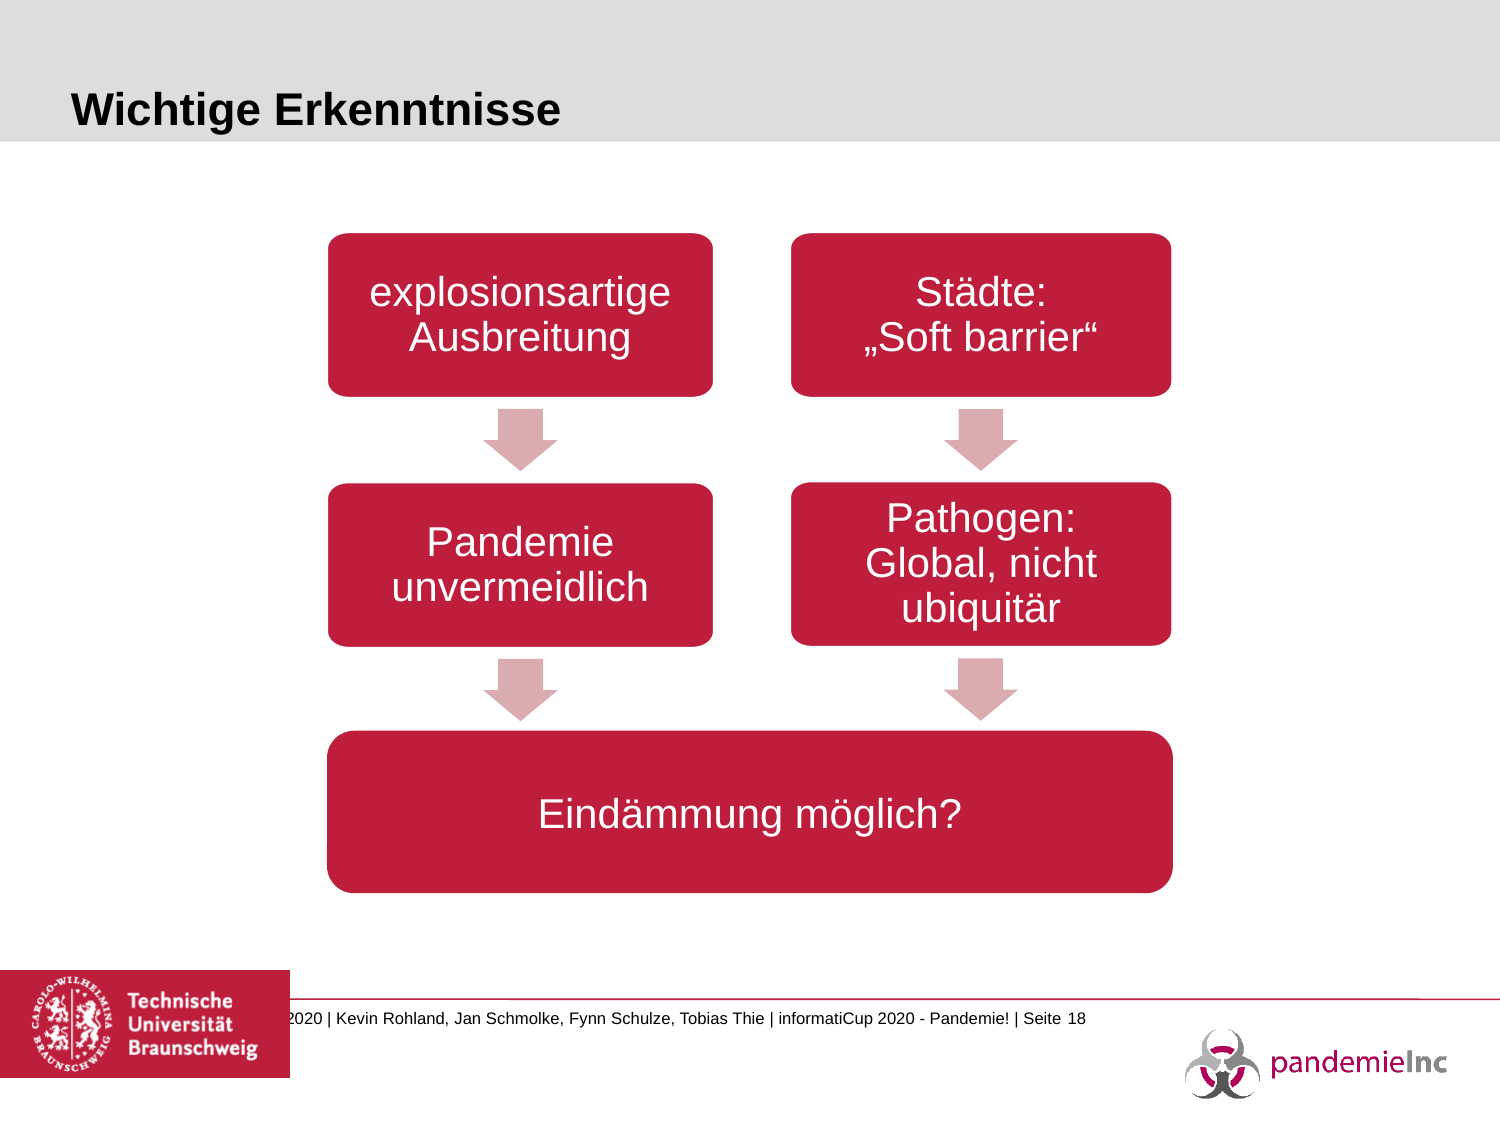

# Wichtige Erkenntnisse
Städte:
„Soft barrier“
explosionsartige
Ausbreitung

Pandemie unvermeidlich

Pathogen:
Global, nicht ubiquitär

Eindämmung möglich?